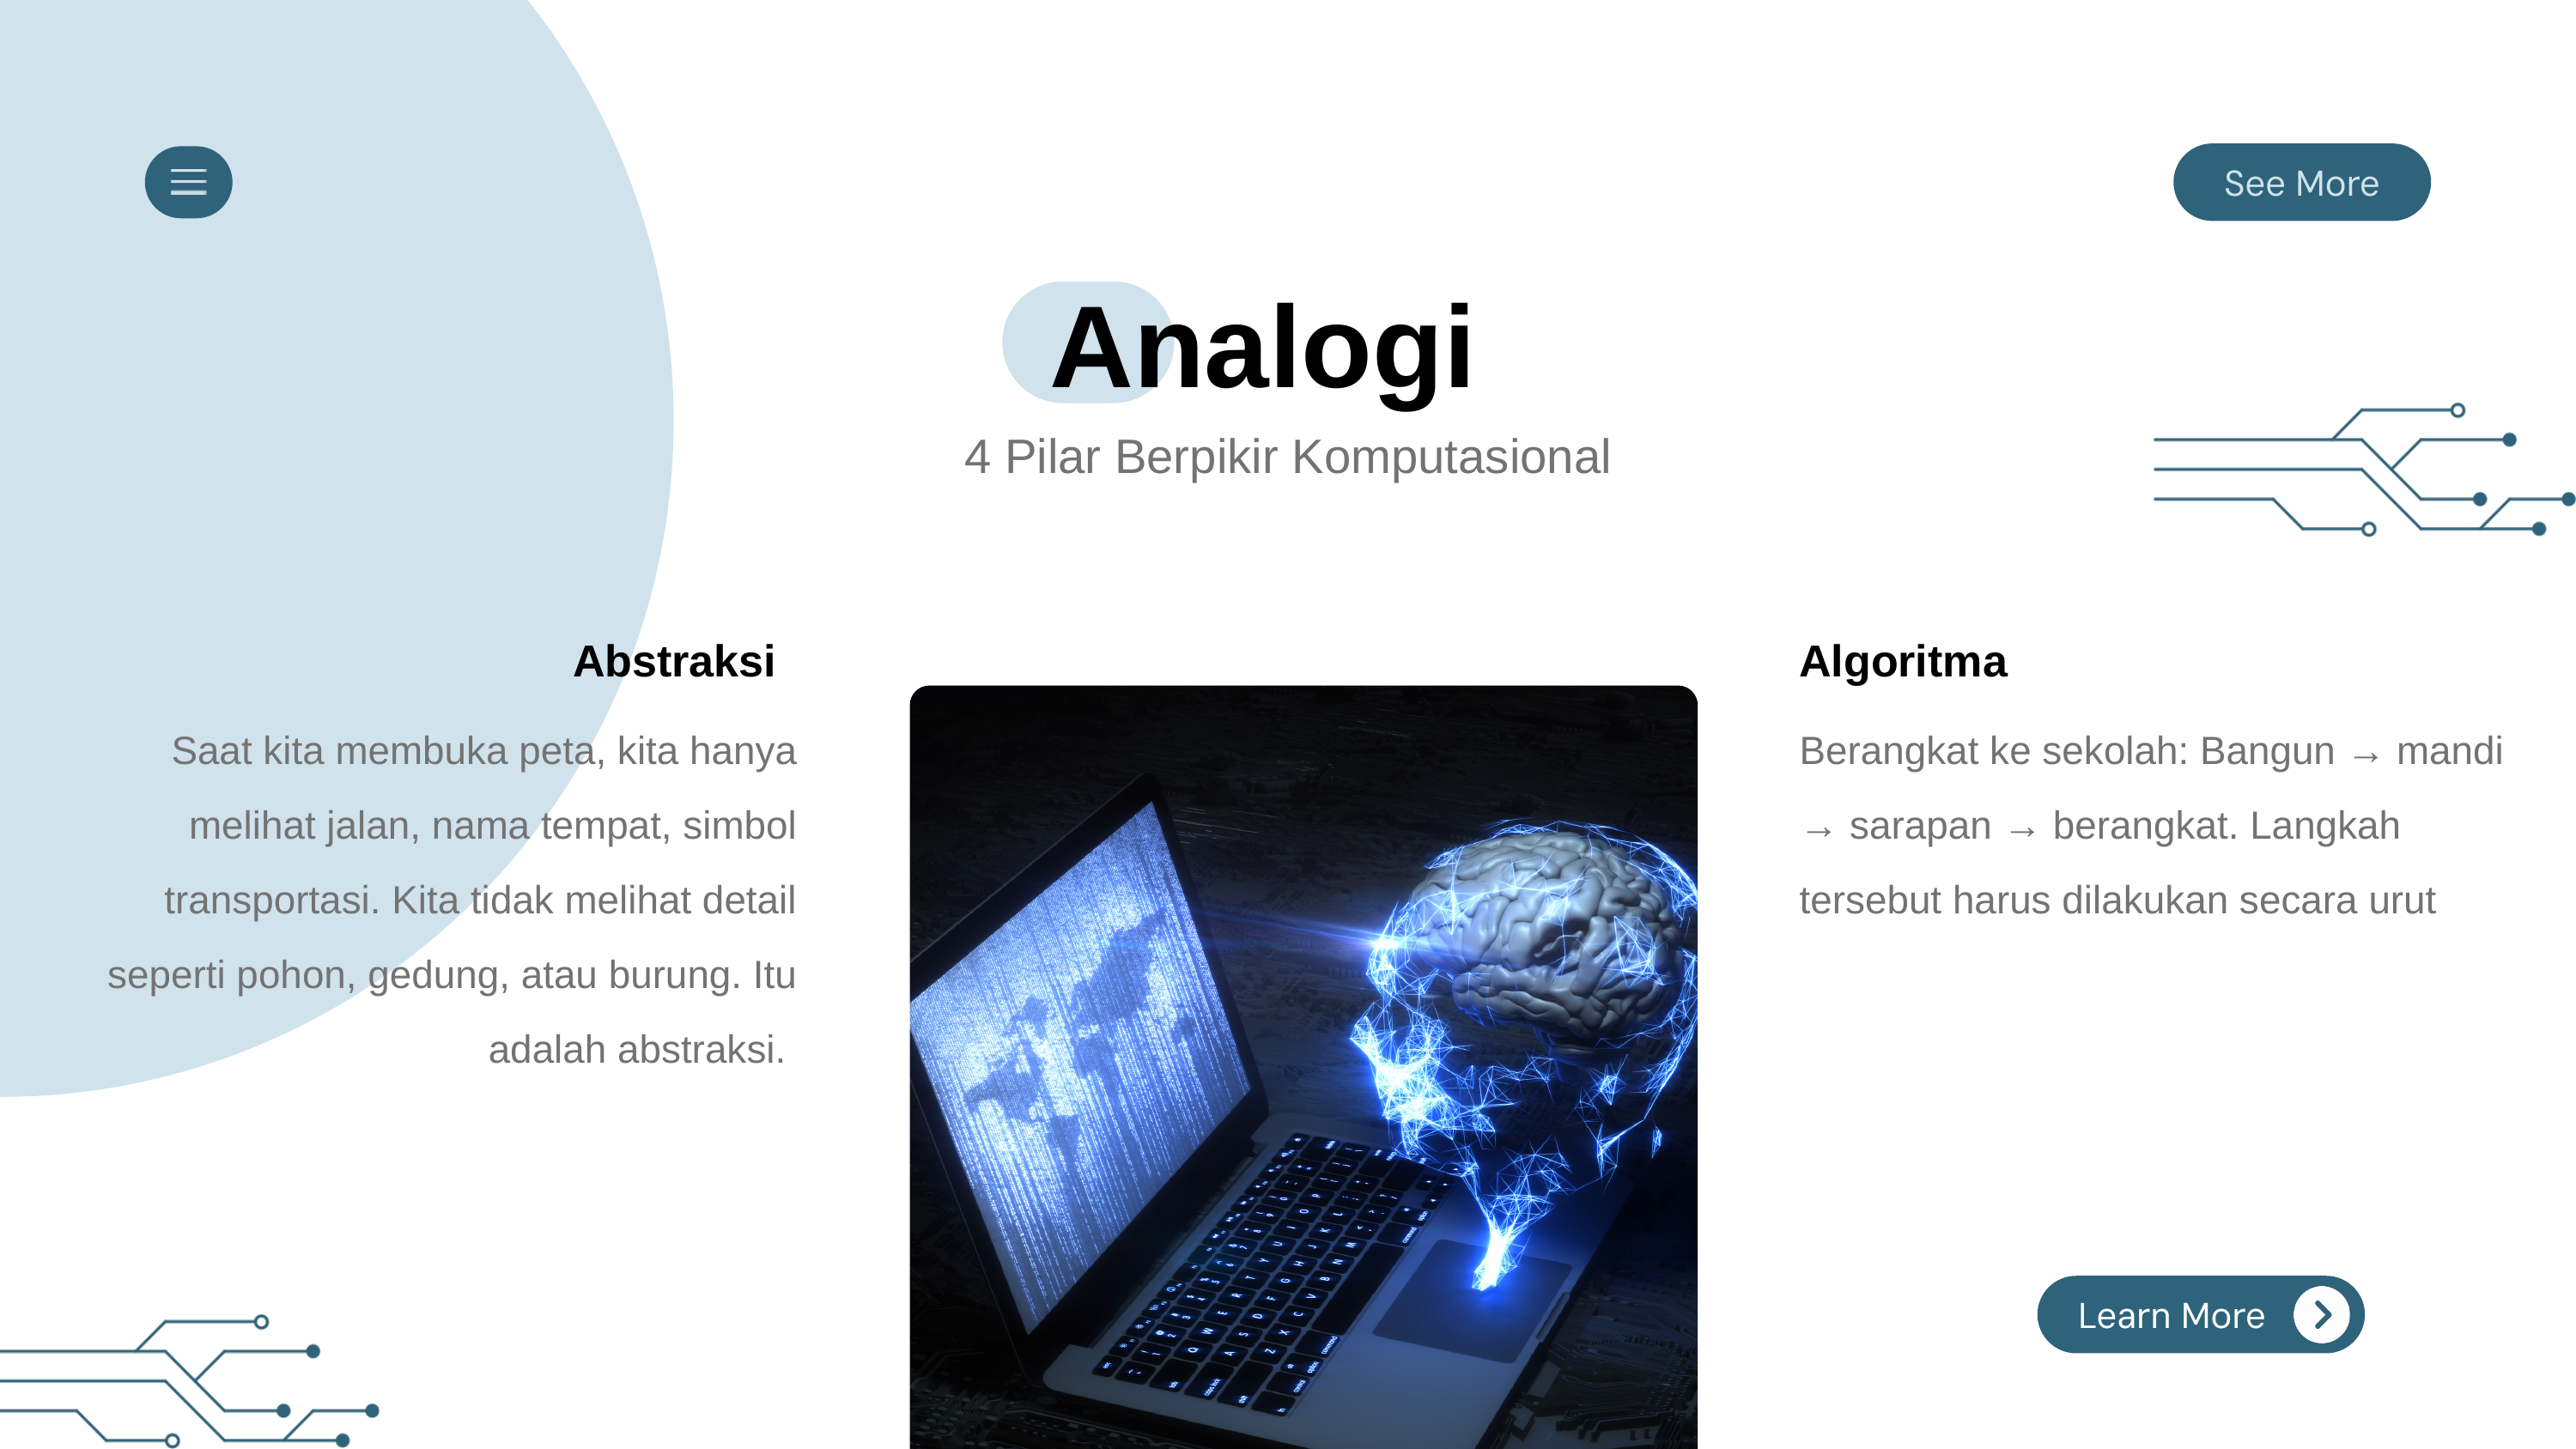

See More

Analogi

4 Pilar Berpikir Komputasional

Abstraksi
Algoritma

Saat kita membuka peta, kita hanya melihat jalan, nama tempat, simbol transportasi. Kita tidak melihat detail seperti pohon, gedung, atau burung. Itu adalah abstraksi.
Berangkat ke sekolah: Bangun → mandi → sarapan → berangkat. Langkah tersebut harus dilakukan secara urut

Learn More